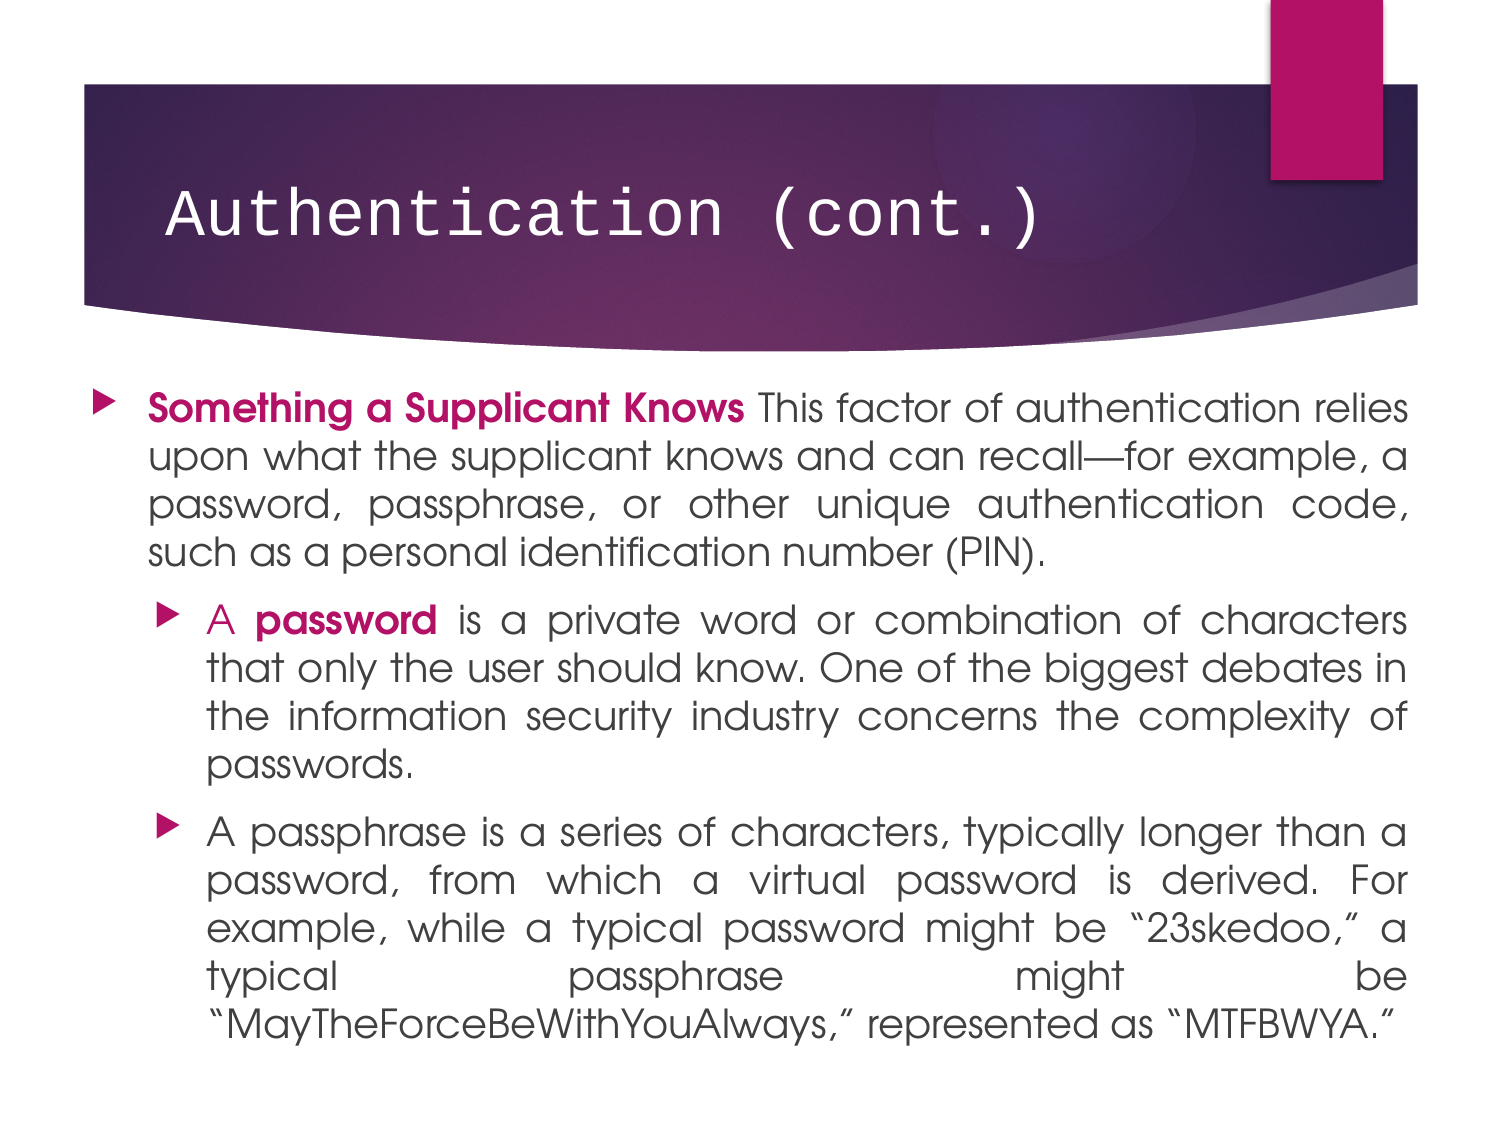

# Authentication (cont.)
Something a Supplicant Knows This factor of authentication relies upon what the supplicant knows and can recall—for example, a password, passphrase, or other unique authentication code, such as a personal identification number (PIN).
A password is a private word or combination of characters that only the user should know. One of the biggest debates in the information security industry concerns the complexity of passwords.
A passphrase is a series of characters, typically longer than a password, from which a virtual password is derived. For example, while a typical password might be “23skedoo,” a typical passphrase might be “MayTheForceBeWithYouAlways,” represented as “MTFBWYA.”